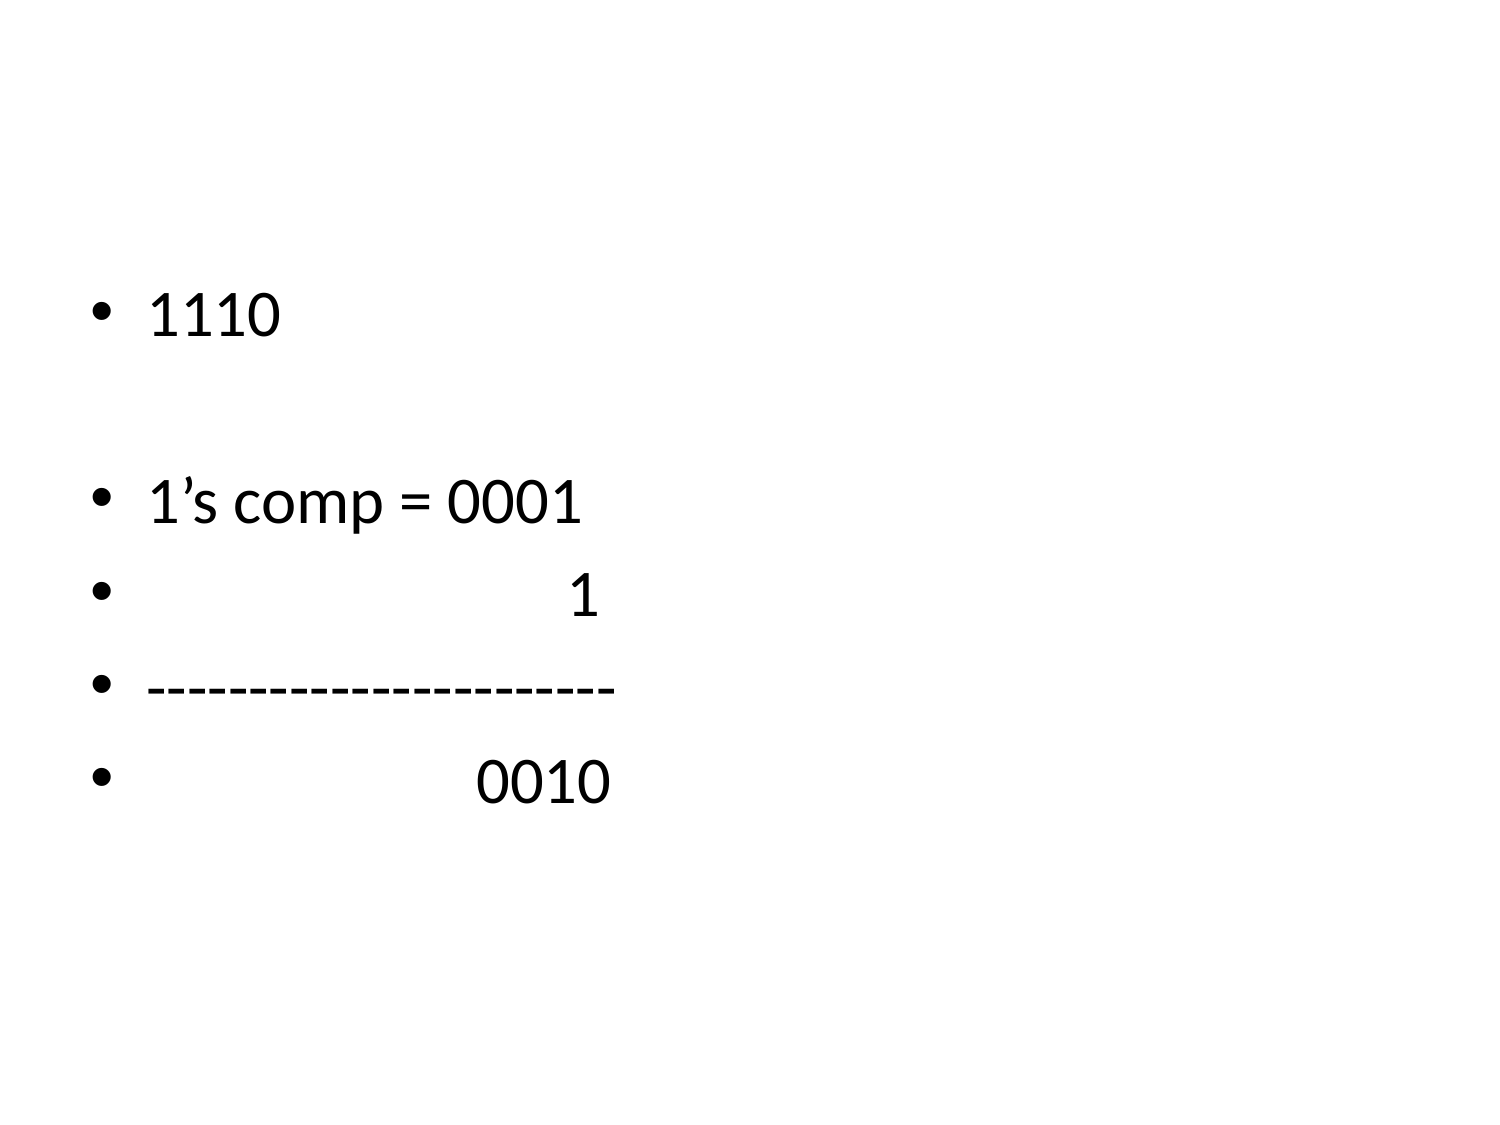

#
1110

1’s comp = 0001
                            1
-----------------------
                      0010